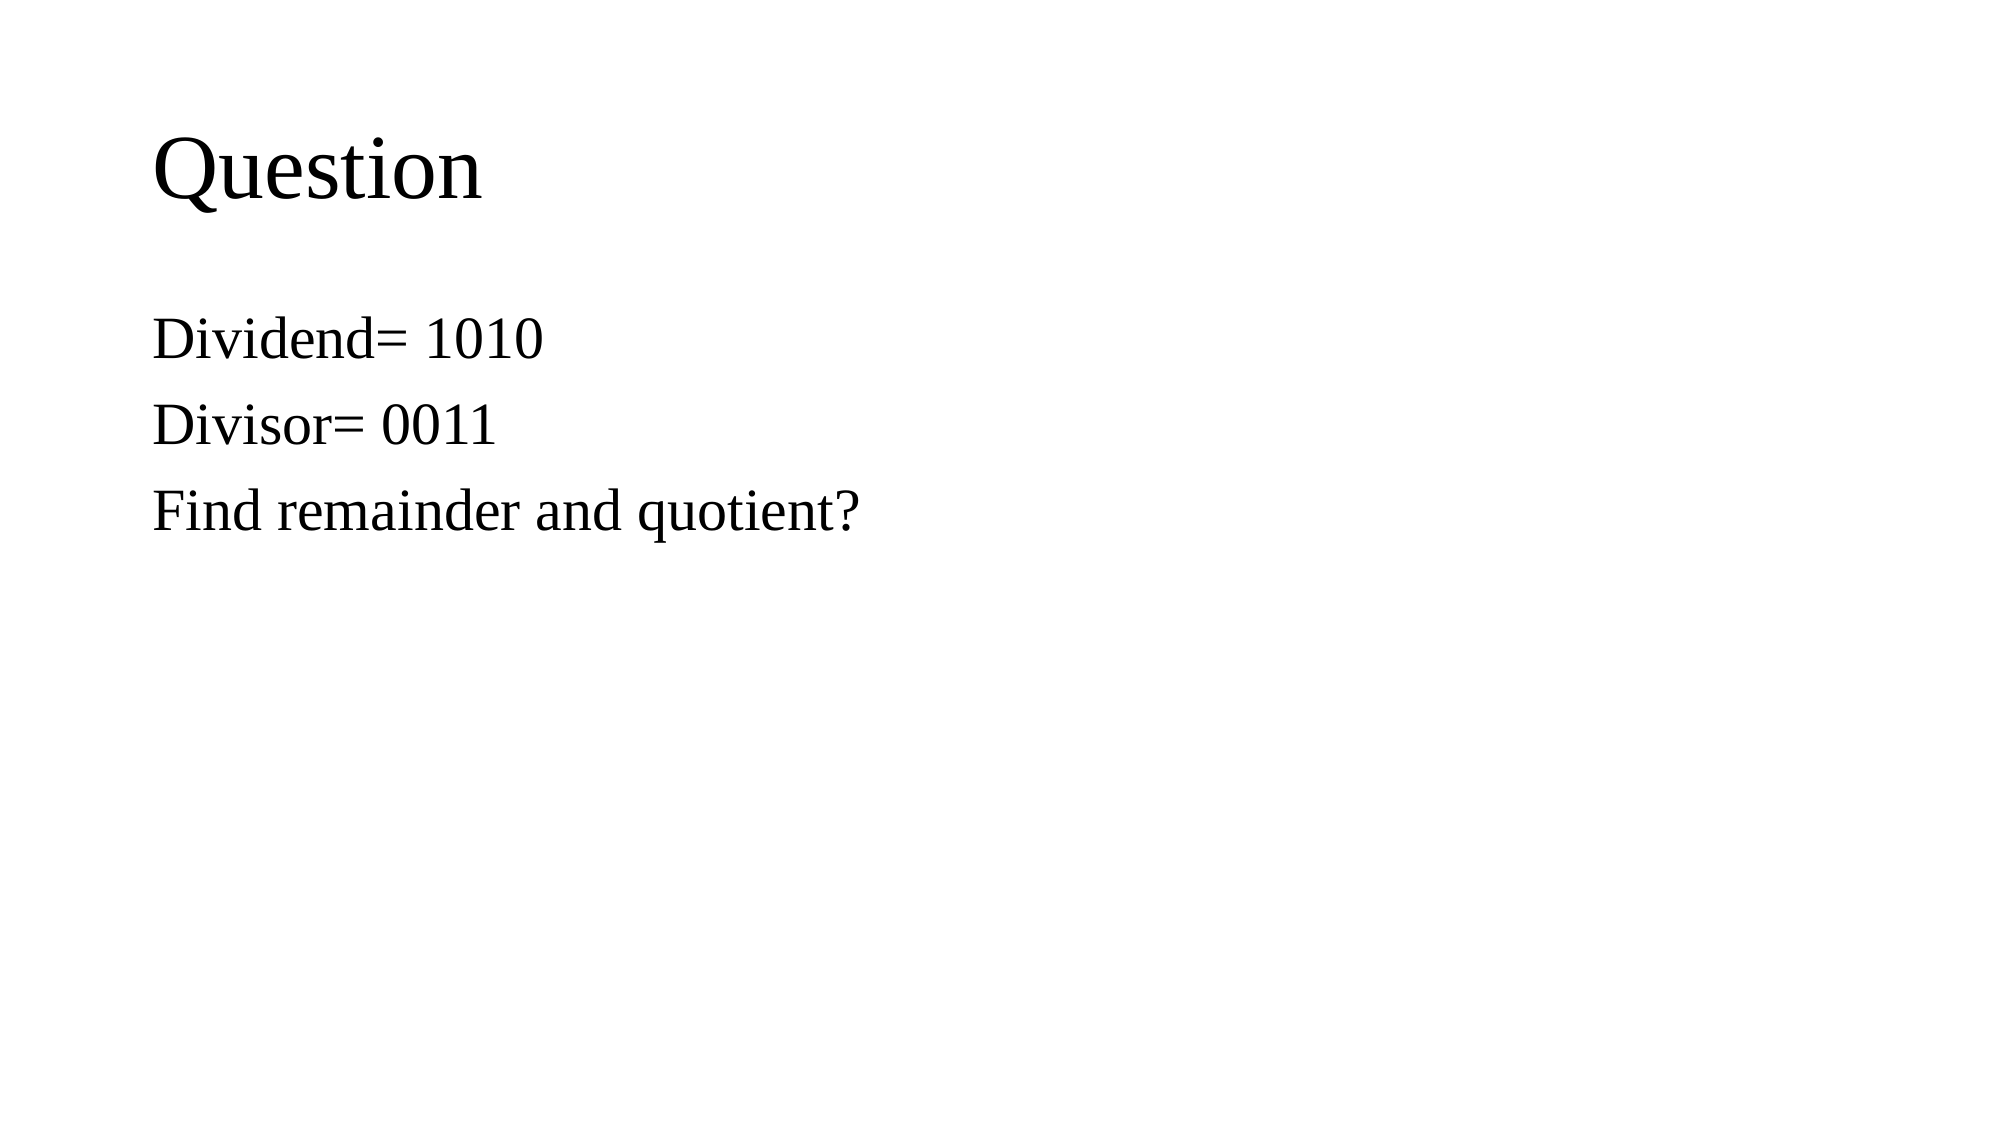

# Question
Dividend= 1010
Divisor= 0011
Find remainder and quotient?